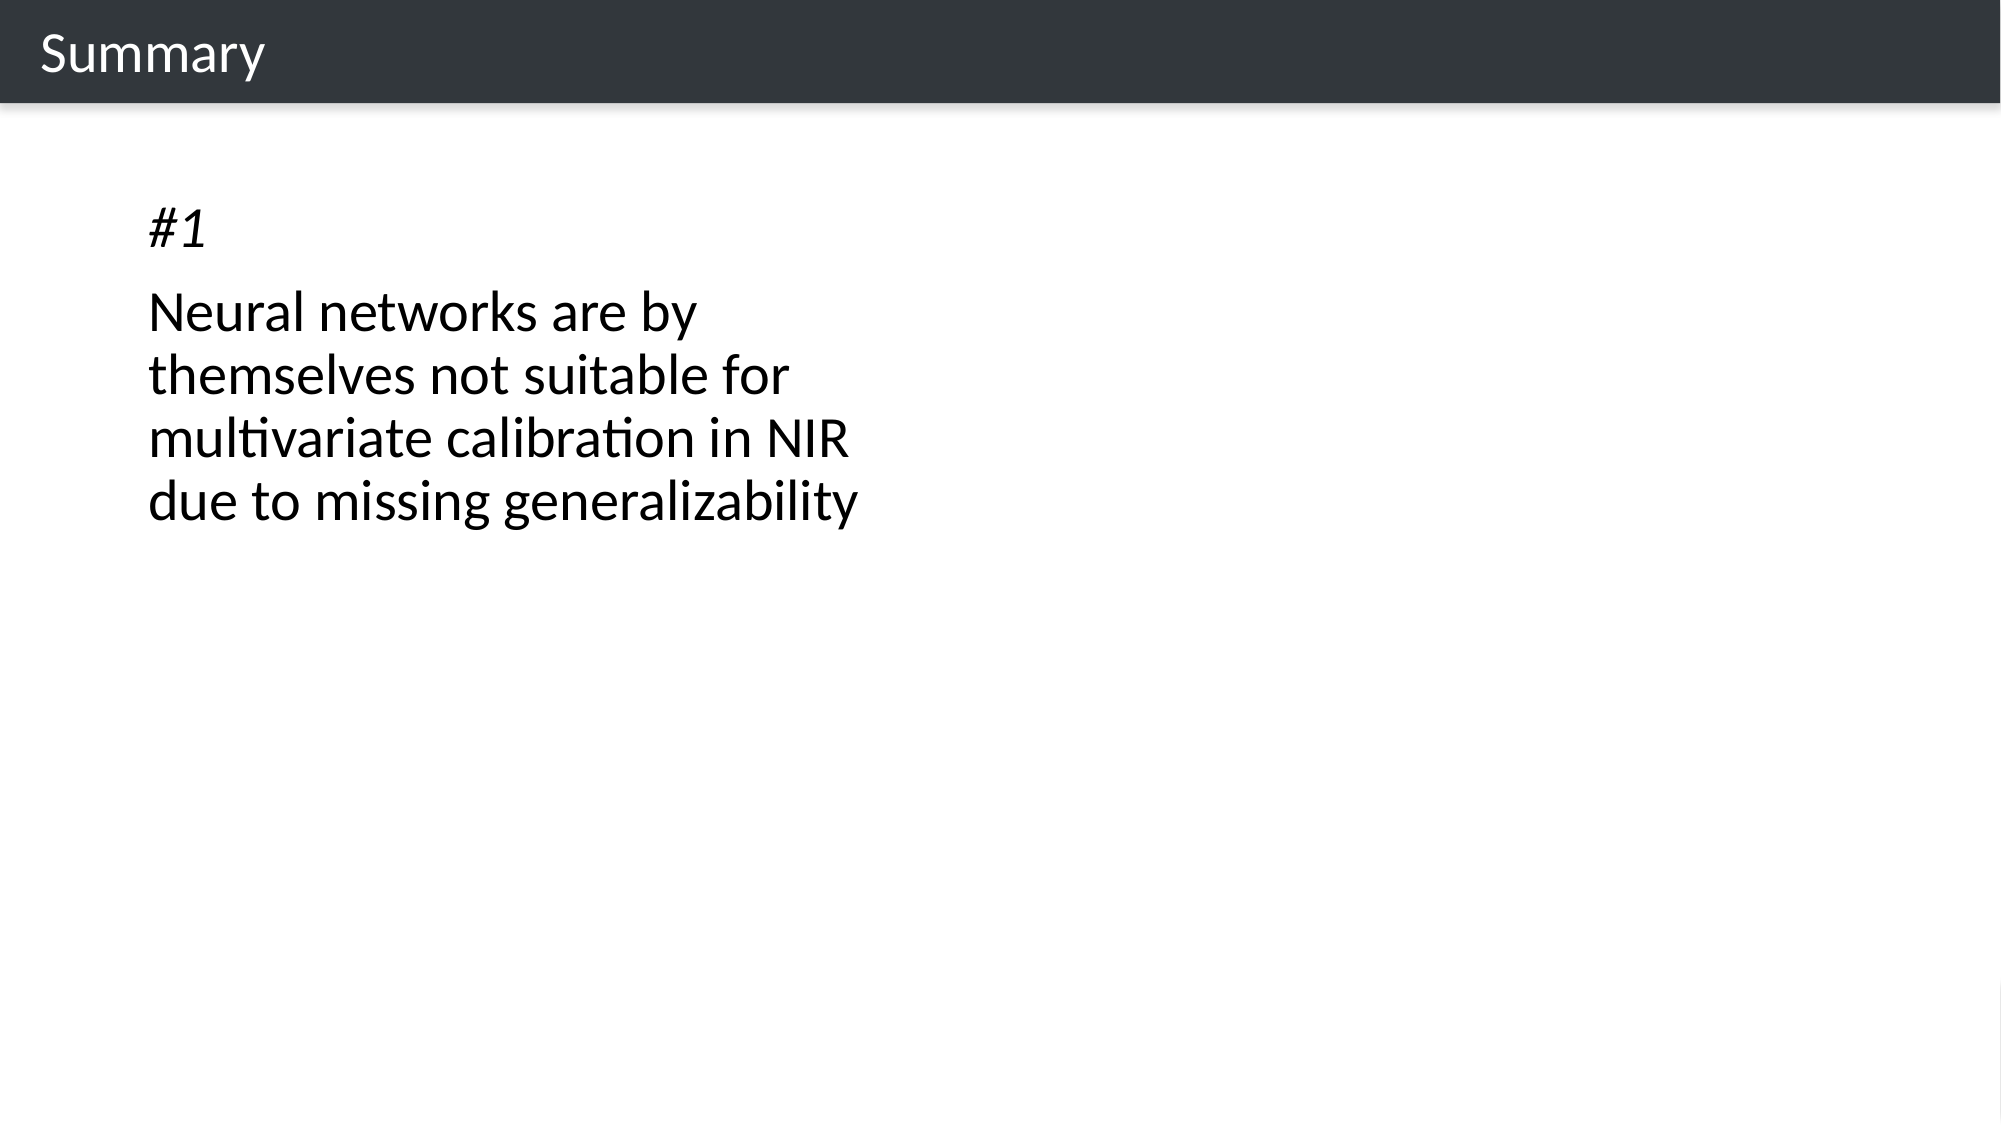

Summary
#1
Neural networks are by themselves not suitable for multivariate calibration in NIR
due to missing generalizability